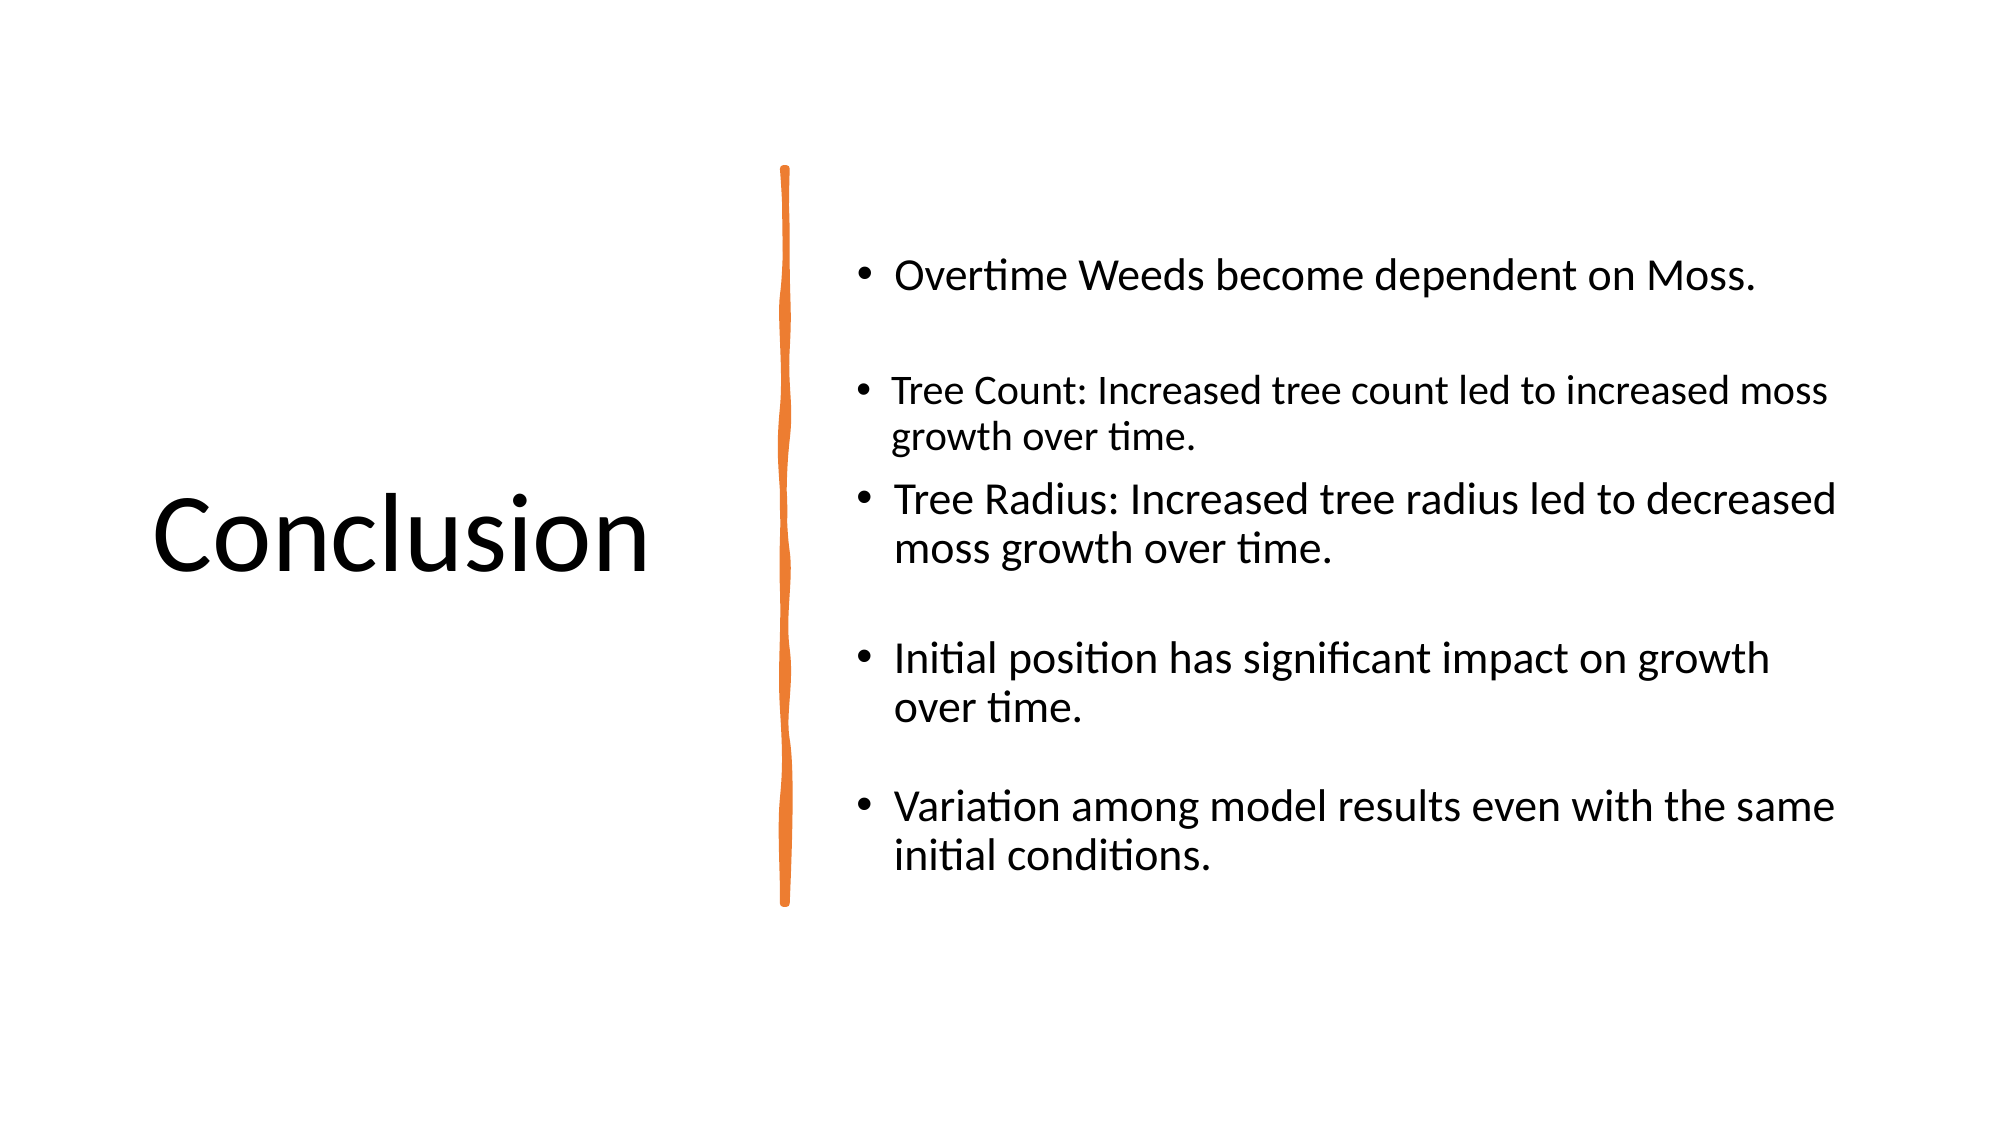

# Conclusion

Overtime Weeds become dependent on Moss.

Tree Count: Increased tree count led to increased moss growth over time.

Tree Radius: Increased tree radius led to decreased moss growth over time.

Initial position has significant impact on growth over time.
Variation among model results even with the same initial conditions.